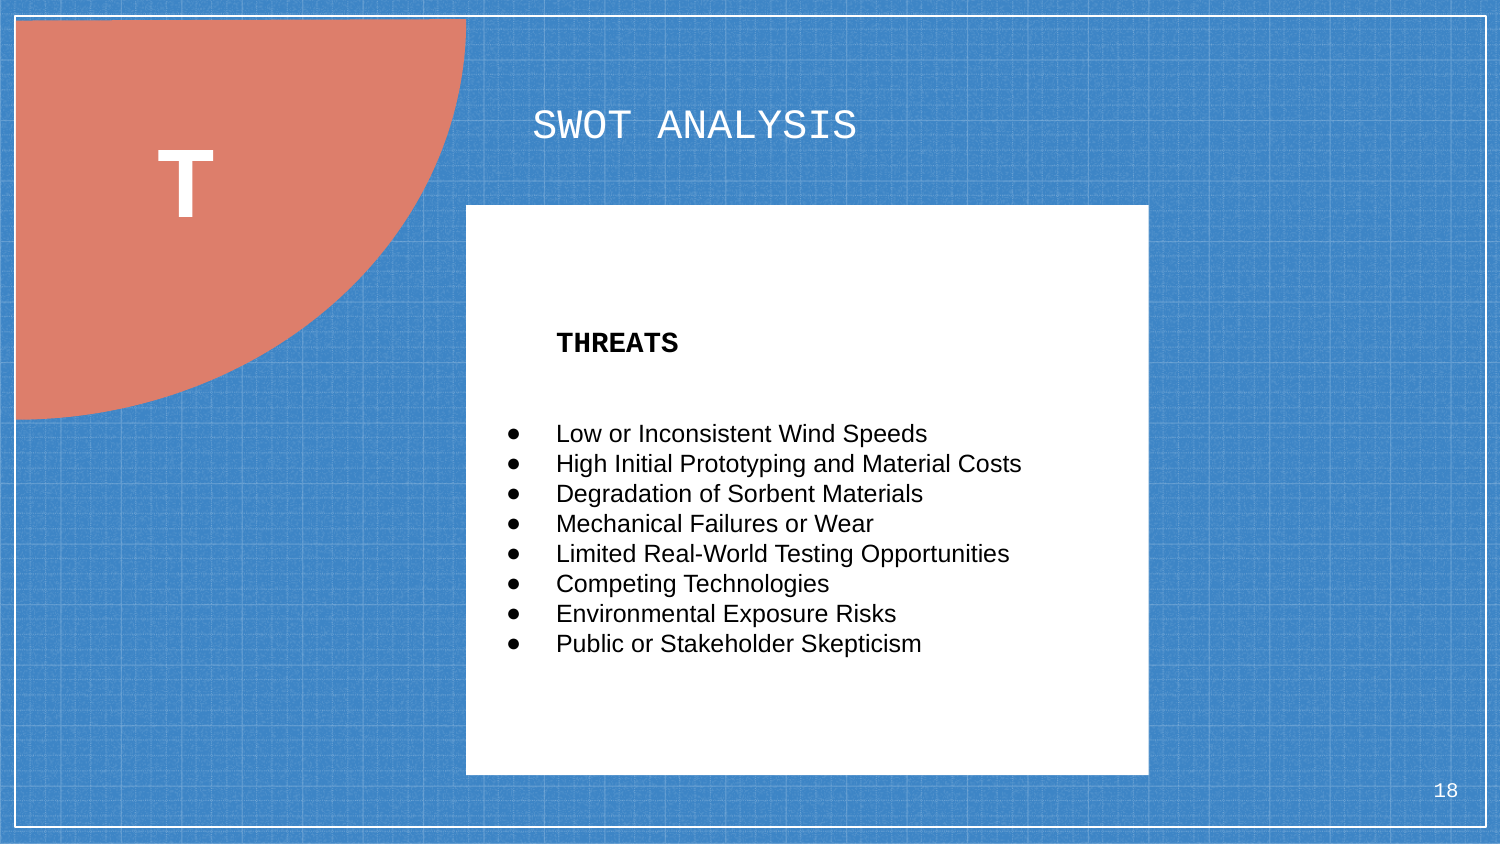

# SWOT ANALYSIS

T
THREATS

Low or Inconsistent Wind Speeds
High Initial Prototyping and Material Costs
Degradation of Sorbent Materials
Mechanical Failures or Wear
Limited Real-World Testing Opportunities
Competing Technologies
Environmental Exposure Risks
Public or Stakeholder Skepticism
18